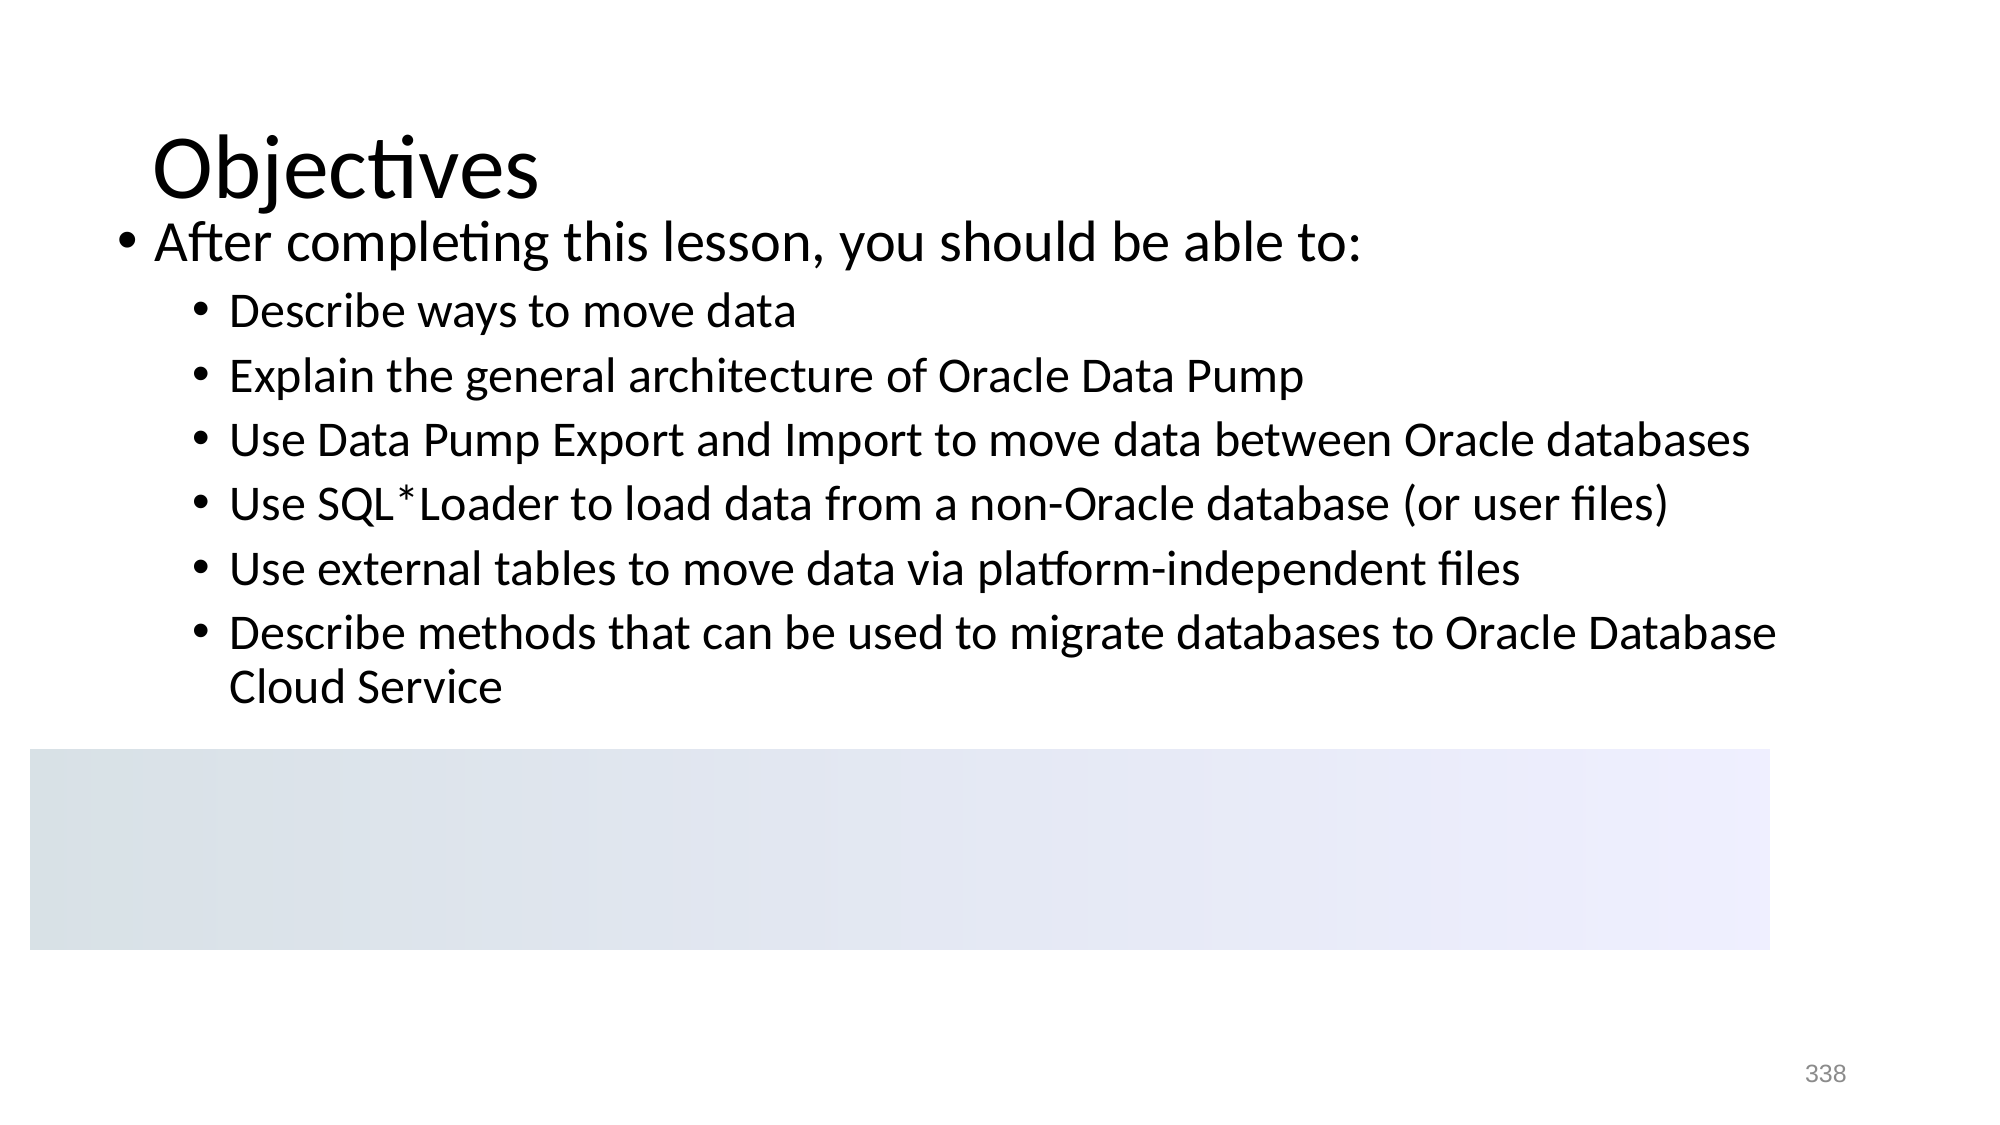

# Objectives
After completing this lesson, you should be able to:
Describe ways to move data
Explain the general architecture of Oracle Data Pump
Use Data Pump Export and Import to move data between Oracle databases
Use SQL*Loader to load data from a non-Oracle database (or user files)
Use external tables to move data via platform-independent files
Describe methods that can be used to migrate databases to Oracle Database Cloud Service

338